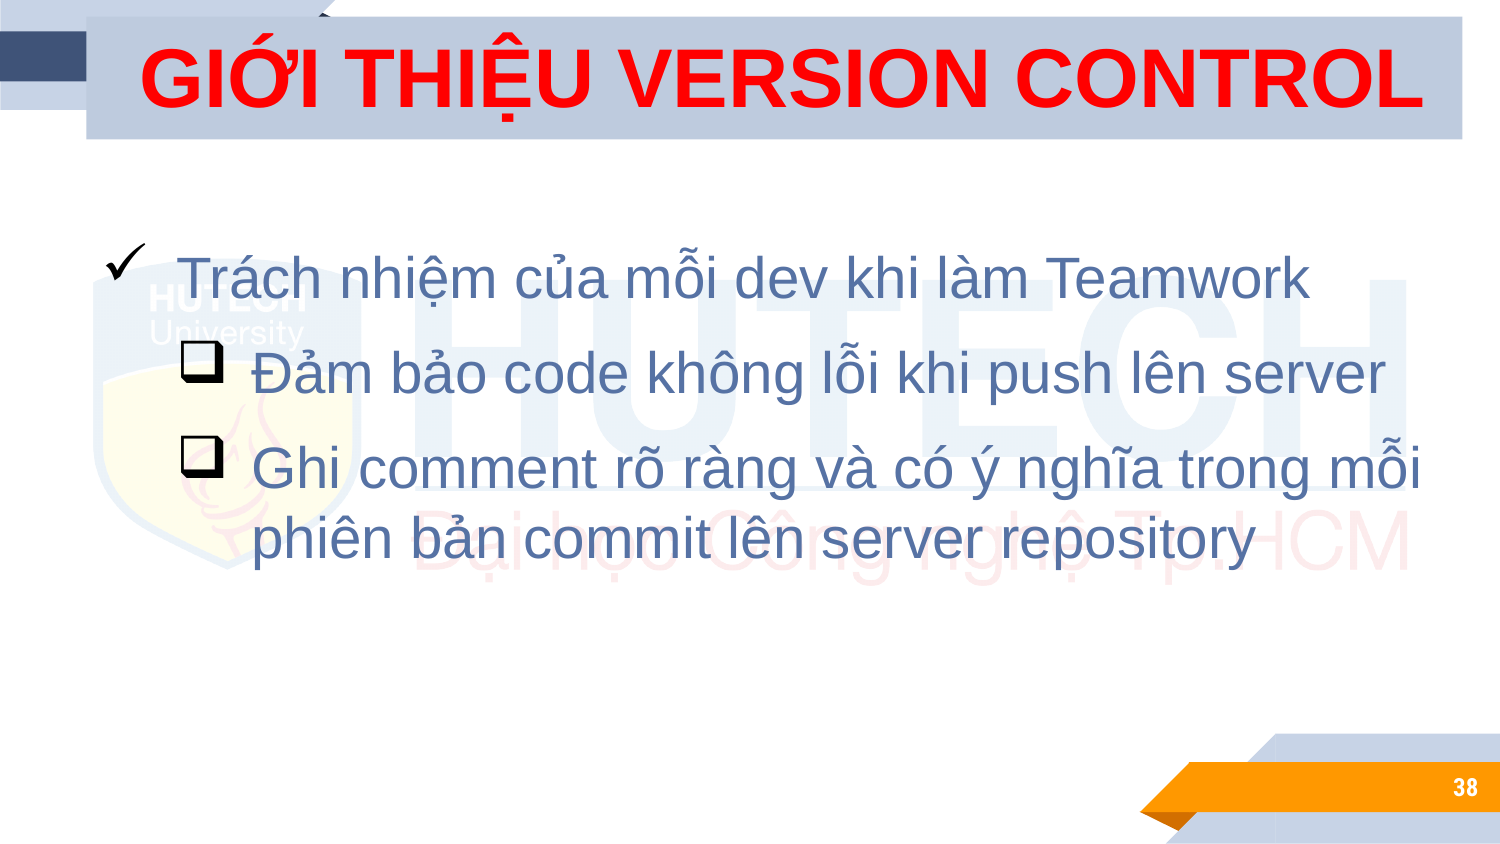

GIỚI THIỆU VERSION CONTROL
Trách nhiệm của mỗi dev khi làm Teamwork
Đảm bảo code không lỗi khi push lên server
Ghi comment rõ ràng và có ý nghĩa trong mỗi phiên bản commit lên server repository

38